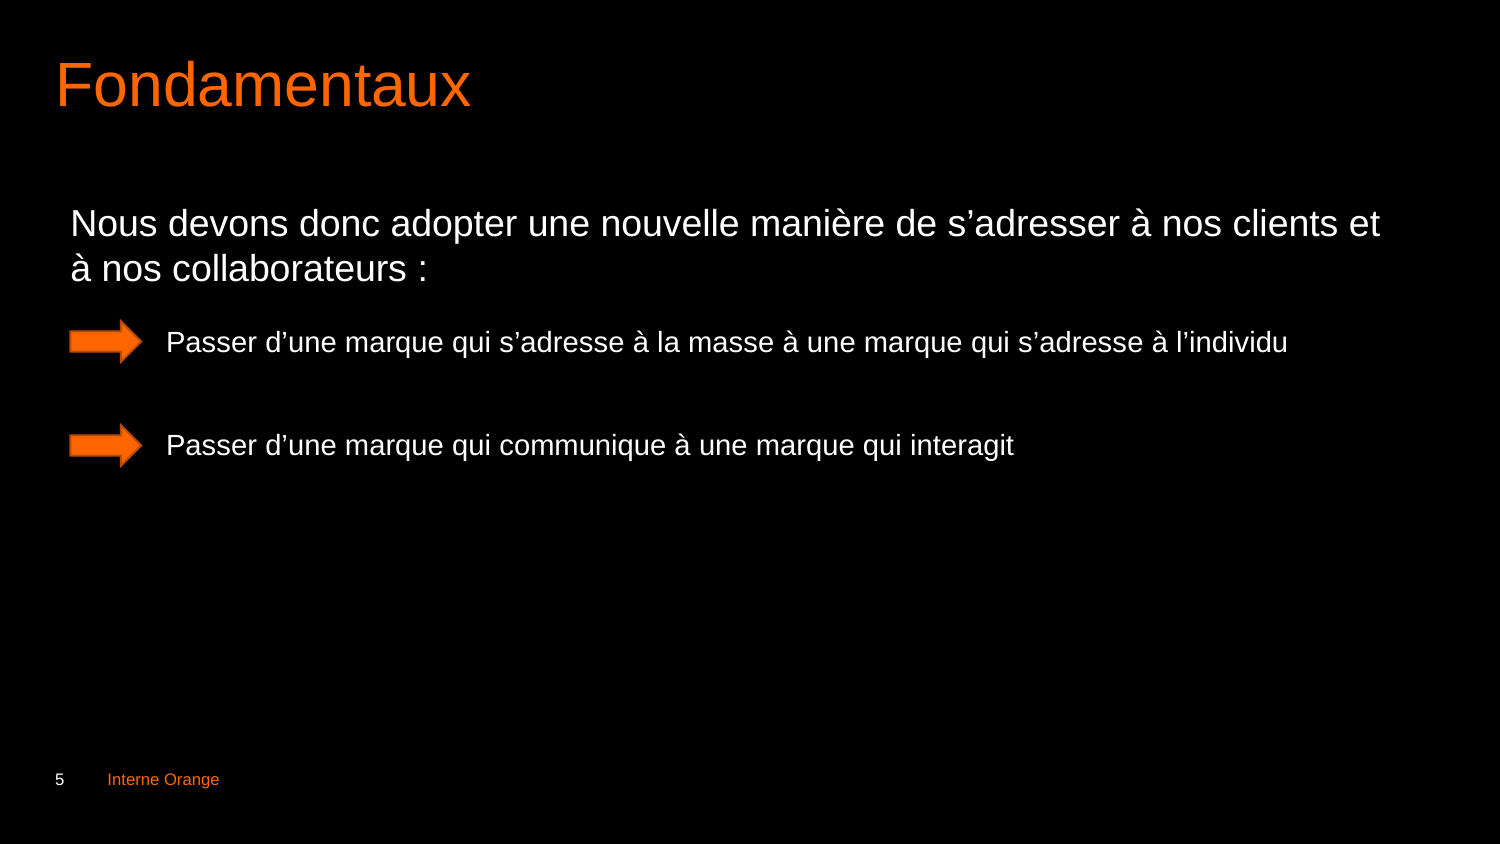

Fondamentaux
Nous devons donc adopter une nouvelle manière de s’adresser à nos clients et à nos collaborateurs :
Passer d’une marque qui s’adresse à la masse à une marque qui s’adresse à l’individu

Passer d’une marque qui communique à une marque qui interagit